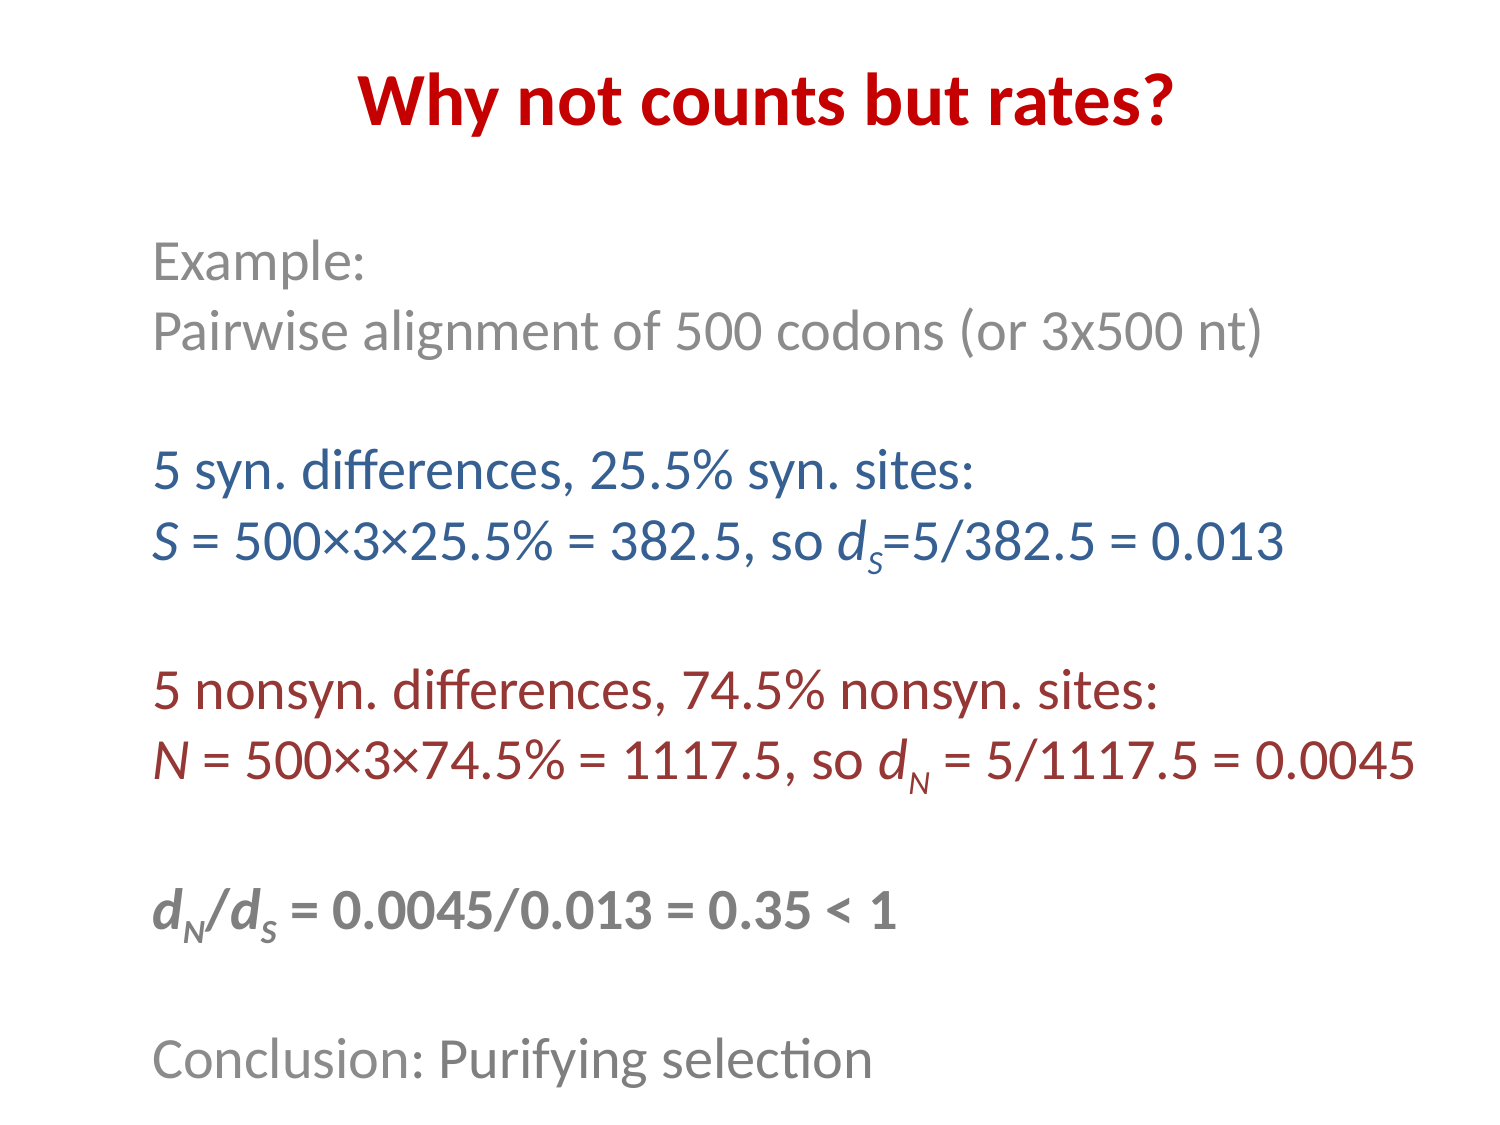

Why not counts but rates?
Example:
Pairwise alignment of 500 codons (or 3x500 nt)

5 syn. differences, 25.5% syn. sites:
S = 500×3×25.5% = 382.5, so dS=5/382.5 = 0.013

5 nonsyn. differences, 74.5% nonsyn. sites:
N = 500×3×74.5% = 1117.5, so dN = 5/1117.5 = 0.0045

dN/dS = 0.0045/0.013 = 0.35 < 1

Conclusion: Purifying selection